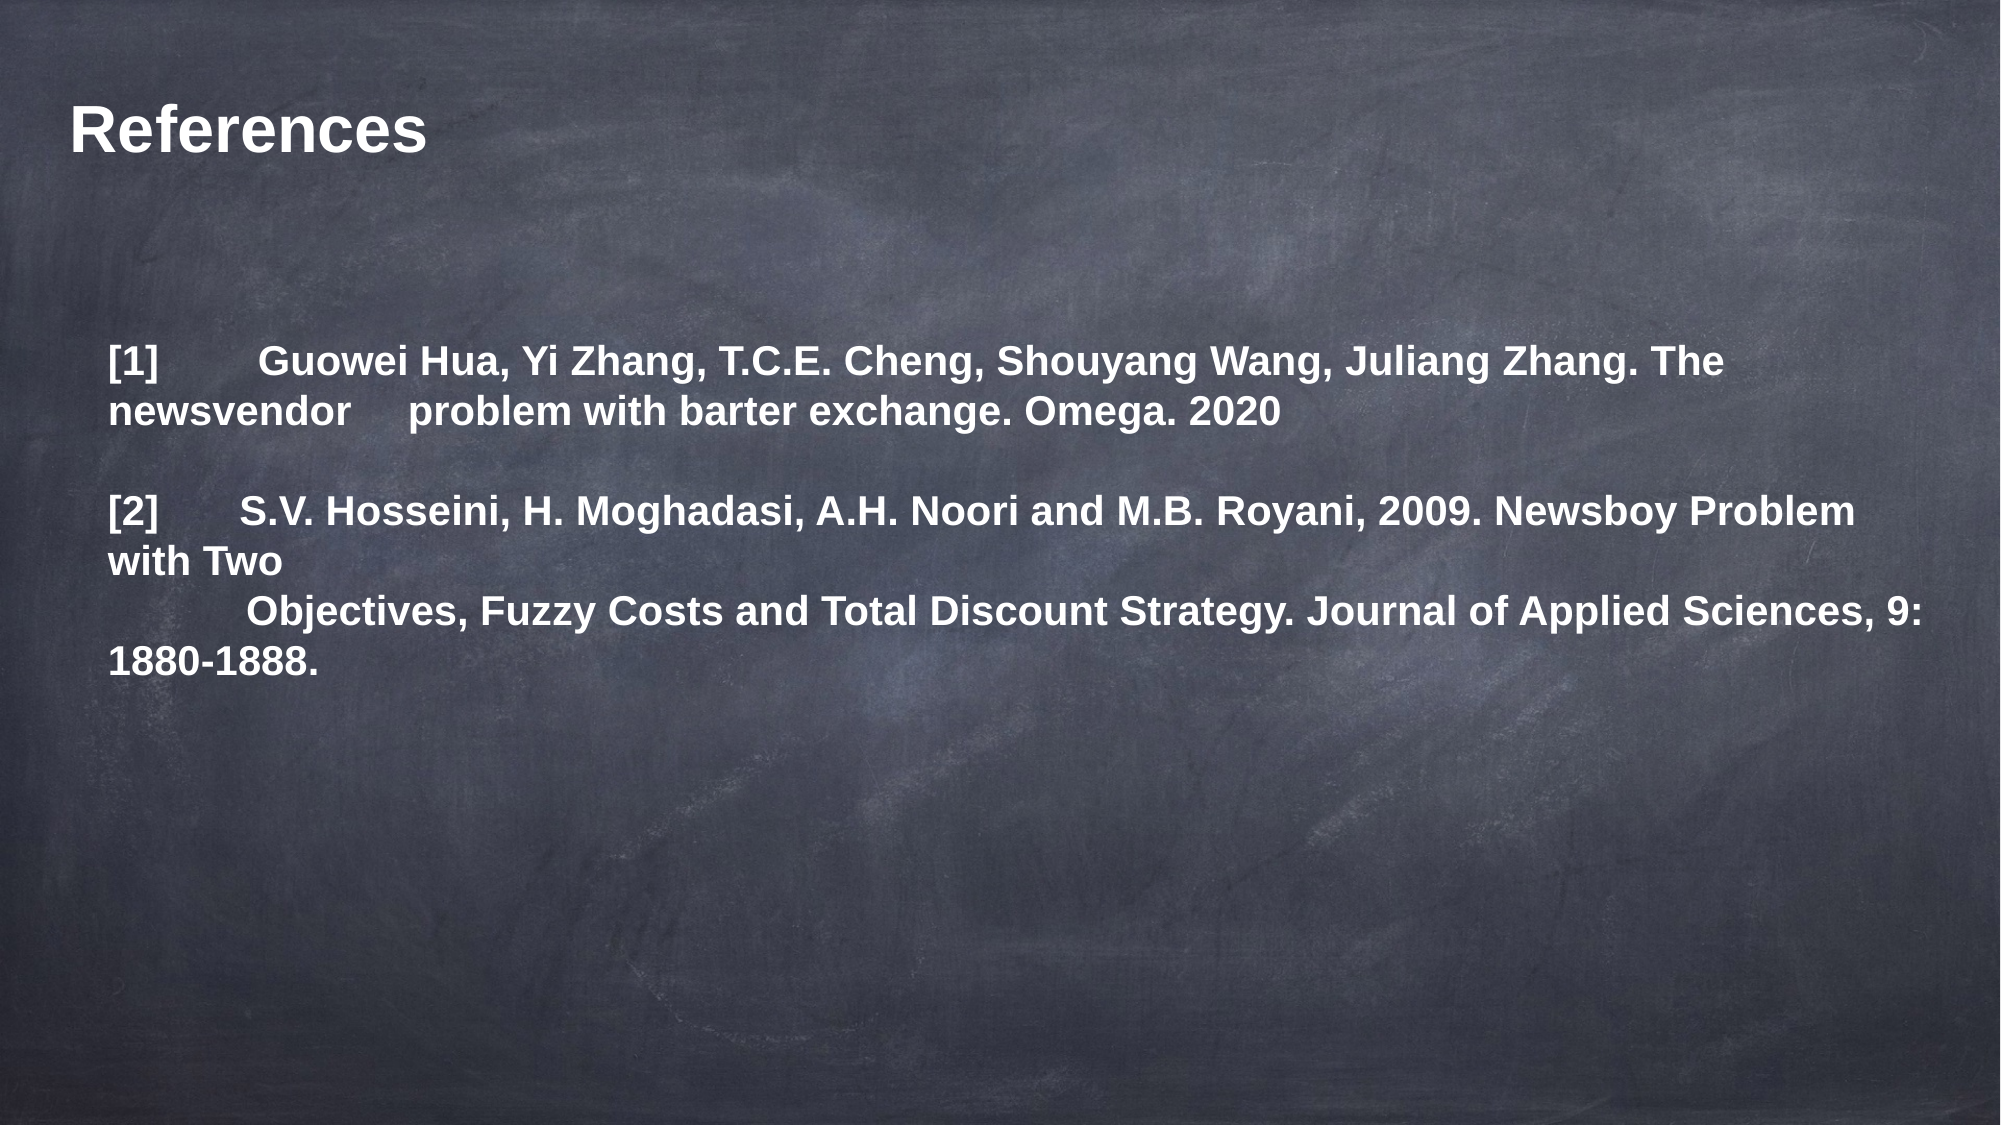

References
[1]	Guowei Hua, Yi Zhang, T.C.E. Cheng, Shouyang Wang, Juliang Zhang. The newsvendor  	problem with barter exchange. Omega. 2020

[2]       S.V. Hosseini, H. Moghadasi, A.H. Noori and M.B. Royani, 2009. Newsboy Problem with Two
            Objectives, Fuzzy Costs and Total Discount Strategy. Journal of Applied Sciences, 9: 1880-1888.